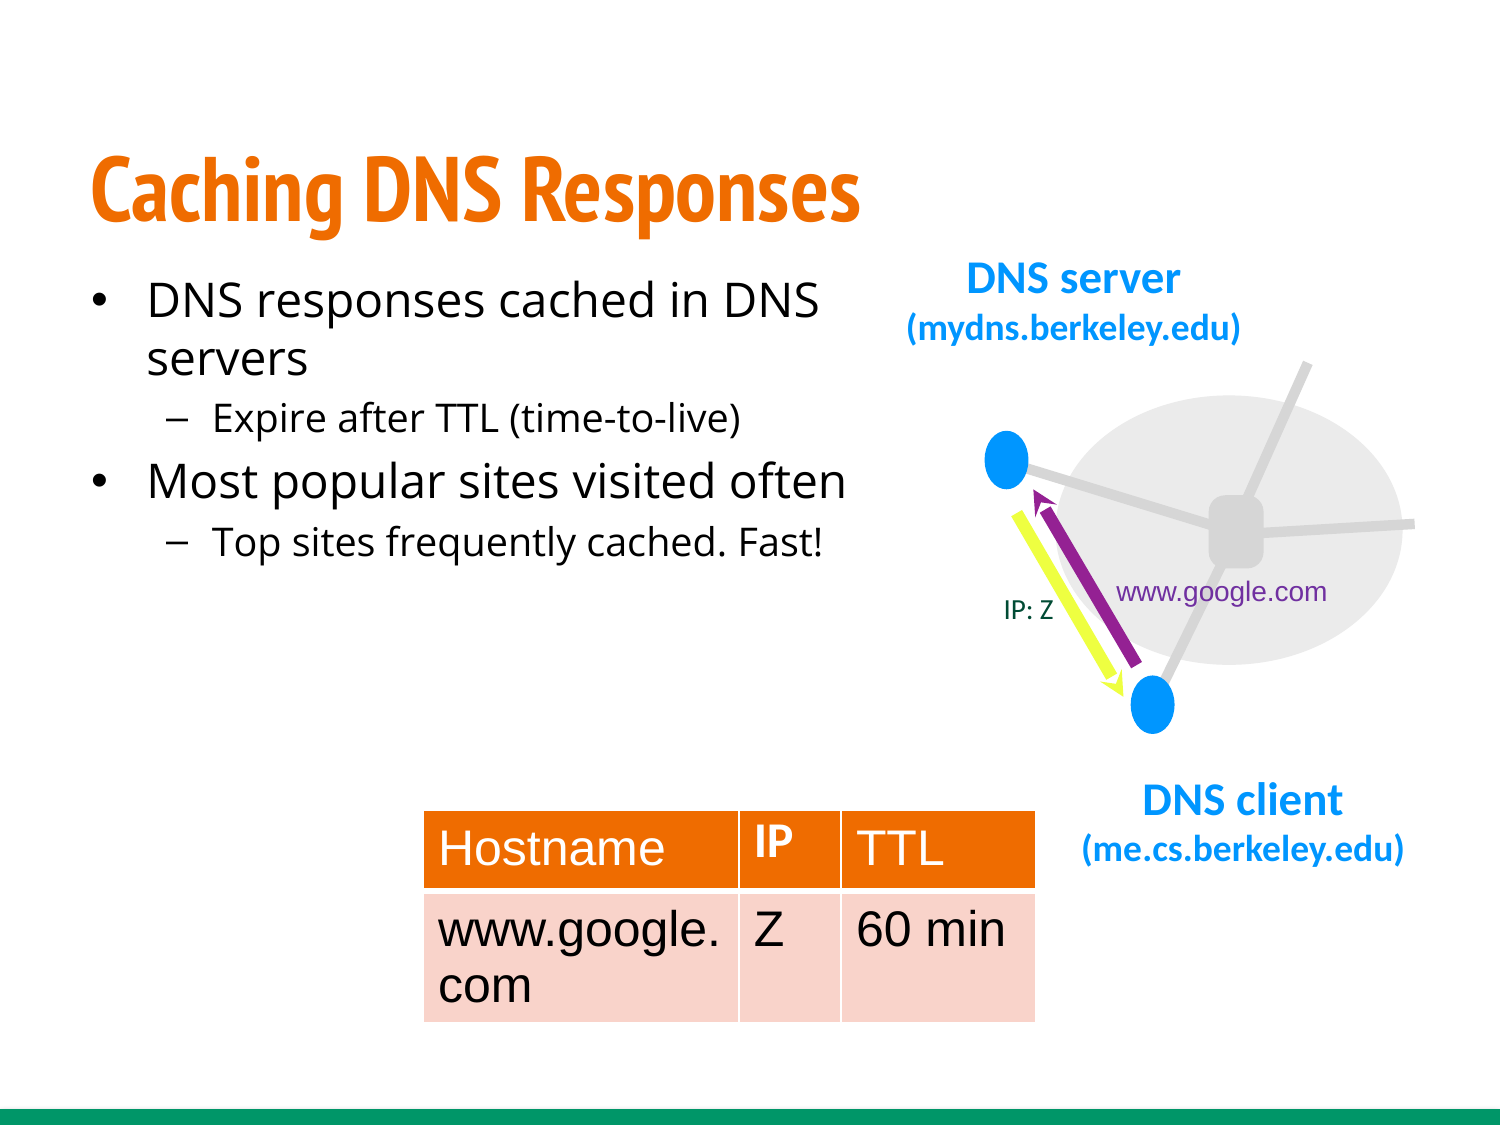

# Caching DNS Responses
DNS server
(mydns.berkeley.edu)
DNS responses cached in DNS servers
Expire after TTL (time-to-live)
Most popular sites visited often
Top sites frequently cached. Fast!

www.google.com
IP: Z

DNS client
(me.cs.berkeley.edu)
| Hostname | IP | TTL |
| --- | --- | --- |
| www.google.com | Z | 60 min |